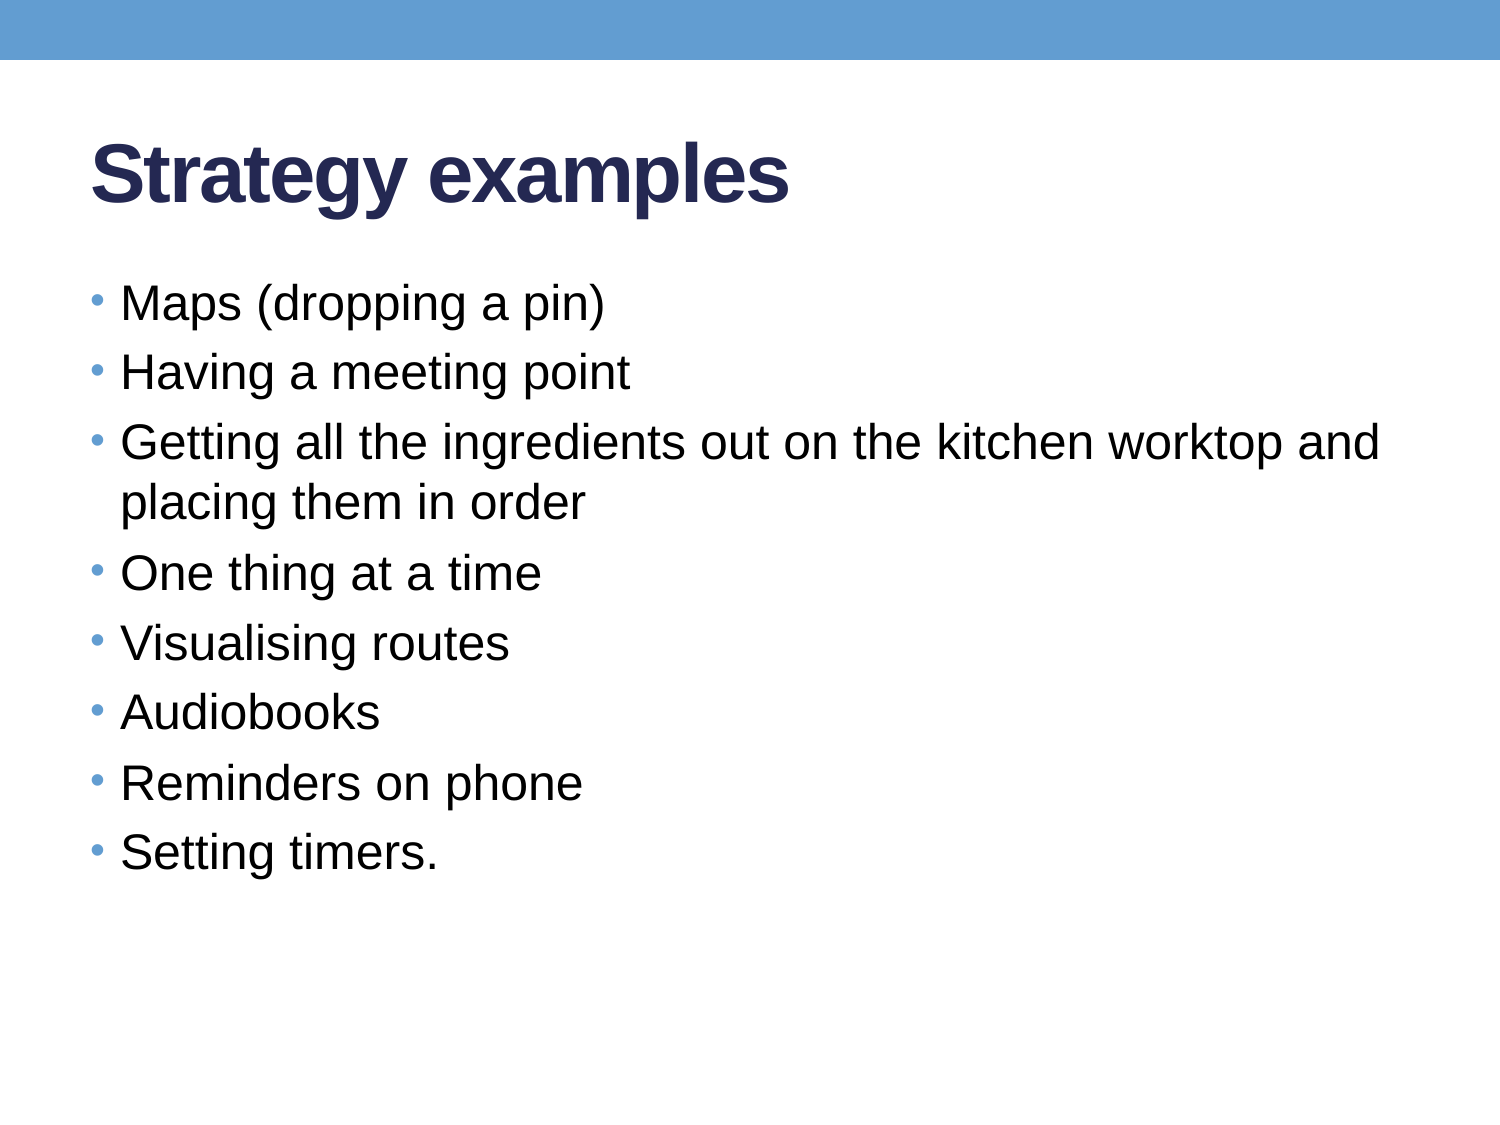

# Strategy examples
Maps (dropping a pin)
Having a meeting point
Getting all the ingredients out on the kitchen worktop and placing them in order
One thing at a time
Visualising routes
Audiobooks
Reminders on phone
Setting timers.